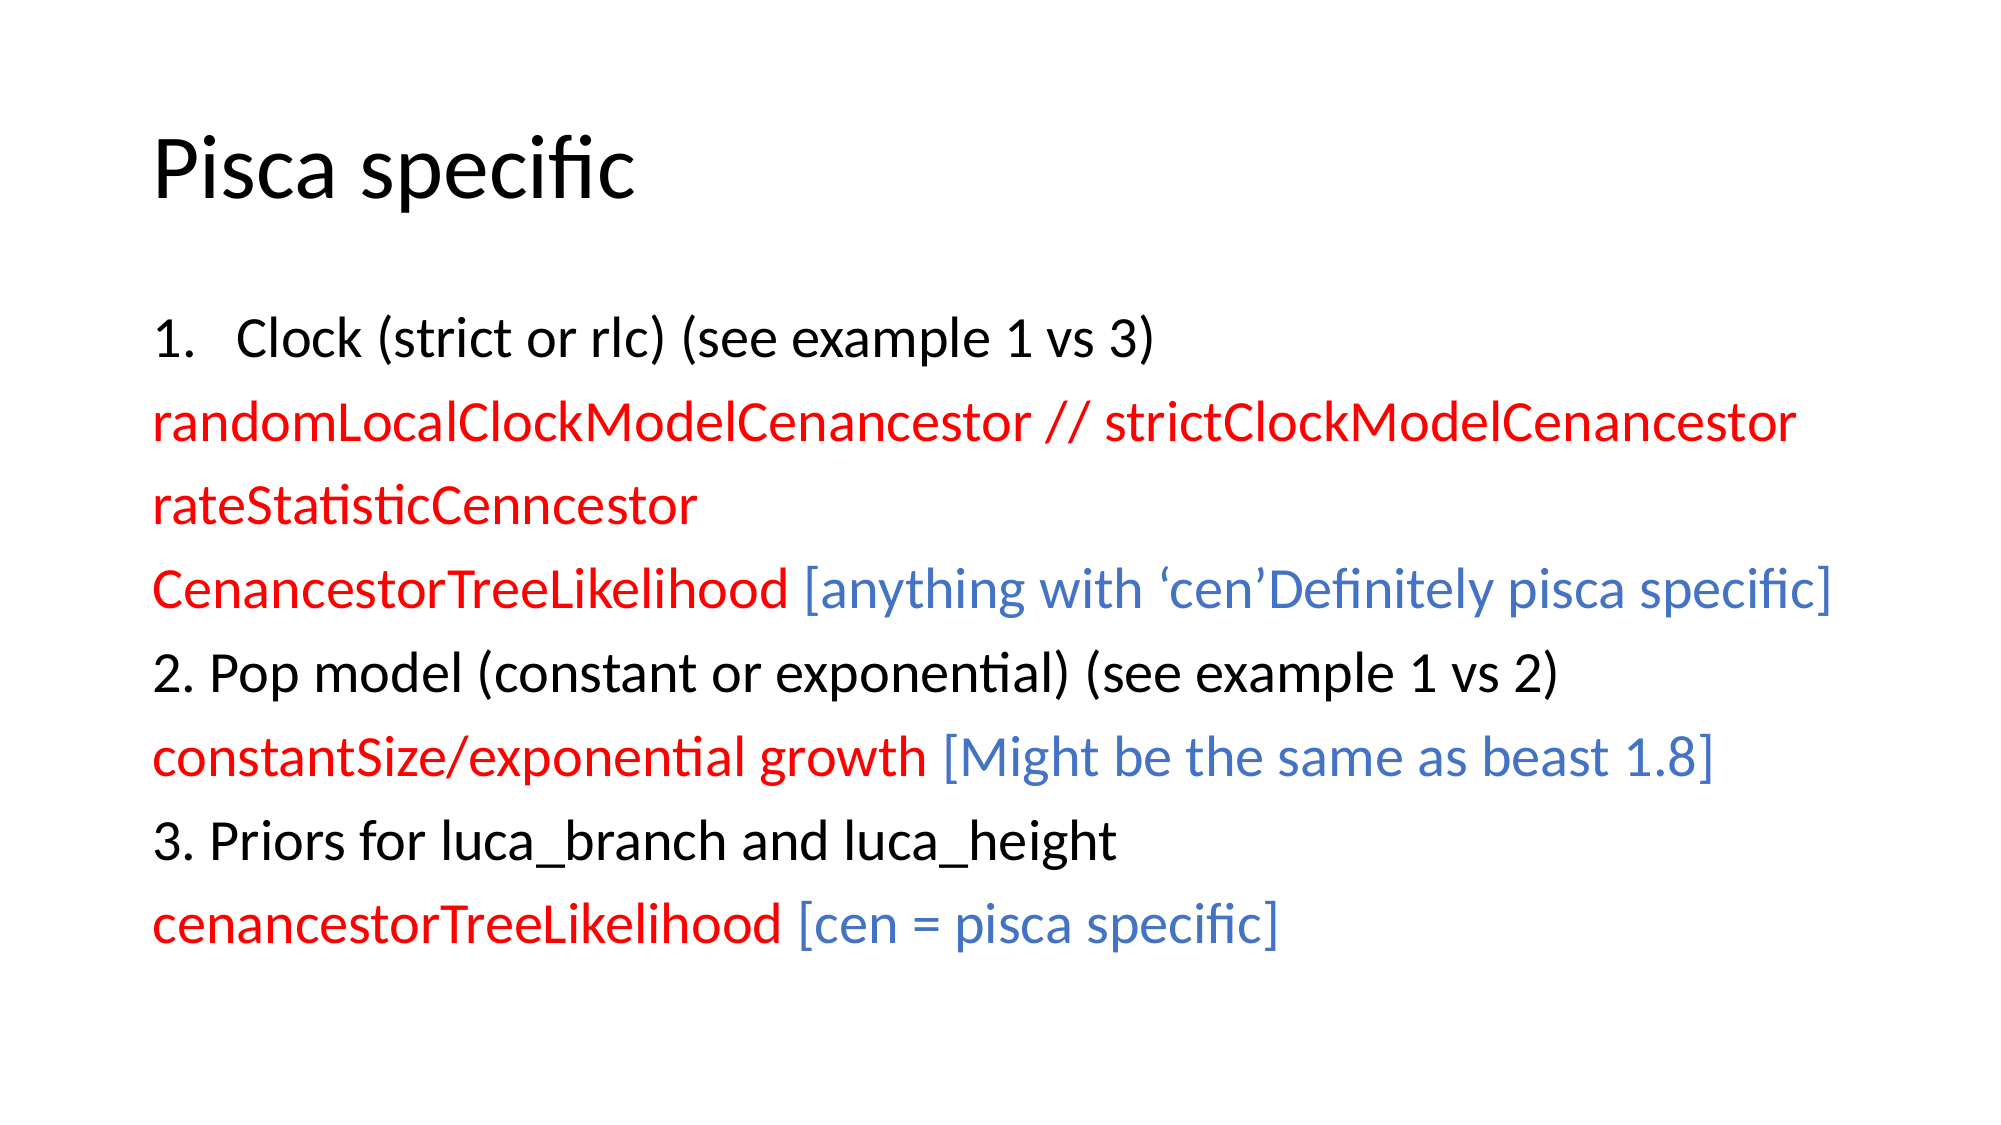

# Pisca specific
Clock (strict or rlc) (see example 1 vs 3)
randomLocalClockModelCenancestor // strictClockModelCenancestor
rateStatisticCenncestor
CenancestorTreeLikelihood [anything with ‘cen’Definitely pisca specific]
2. Pop model (constant or exponential) (see example 1 vs 2)
constantSize/exponential growth [Might be the same as beast 1.8]
3. Priors for luca_branch and luca_height
cenancestorTreeLikelihood [cen = pisca specific]